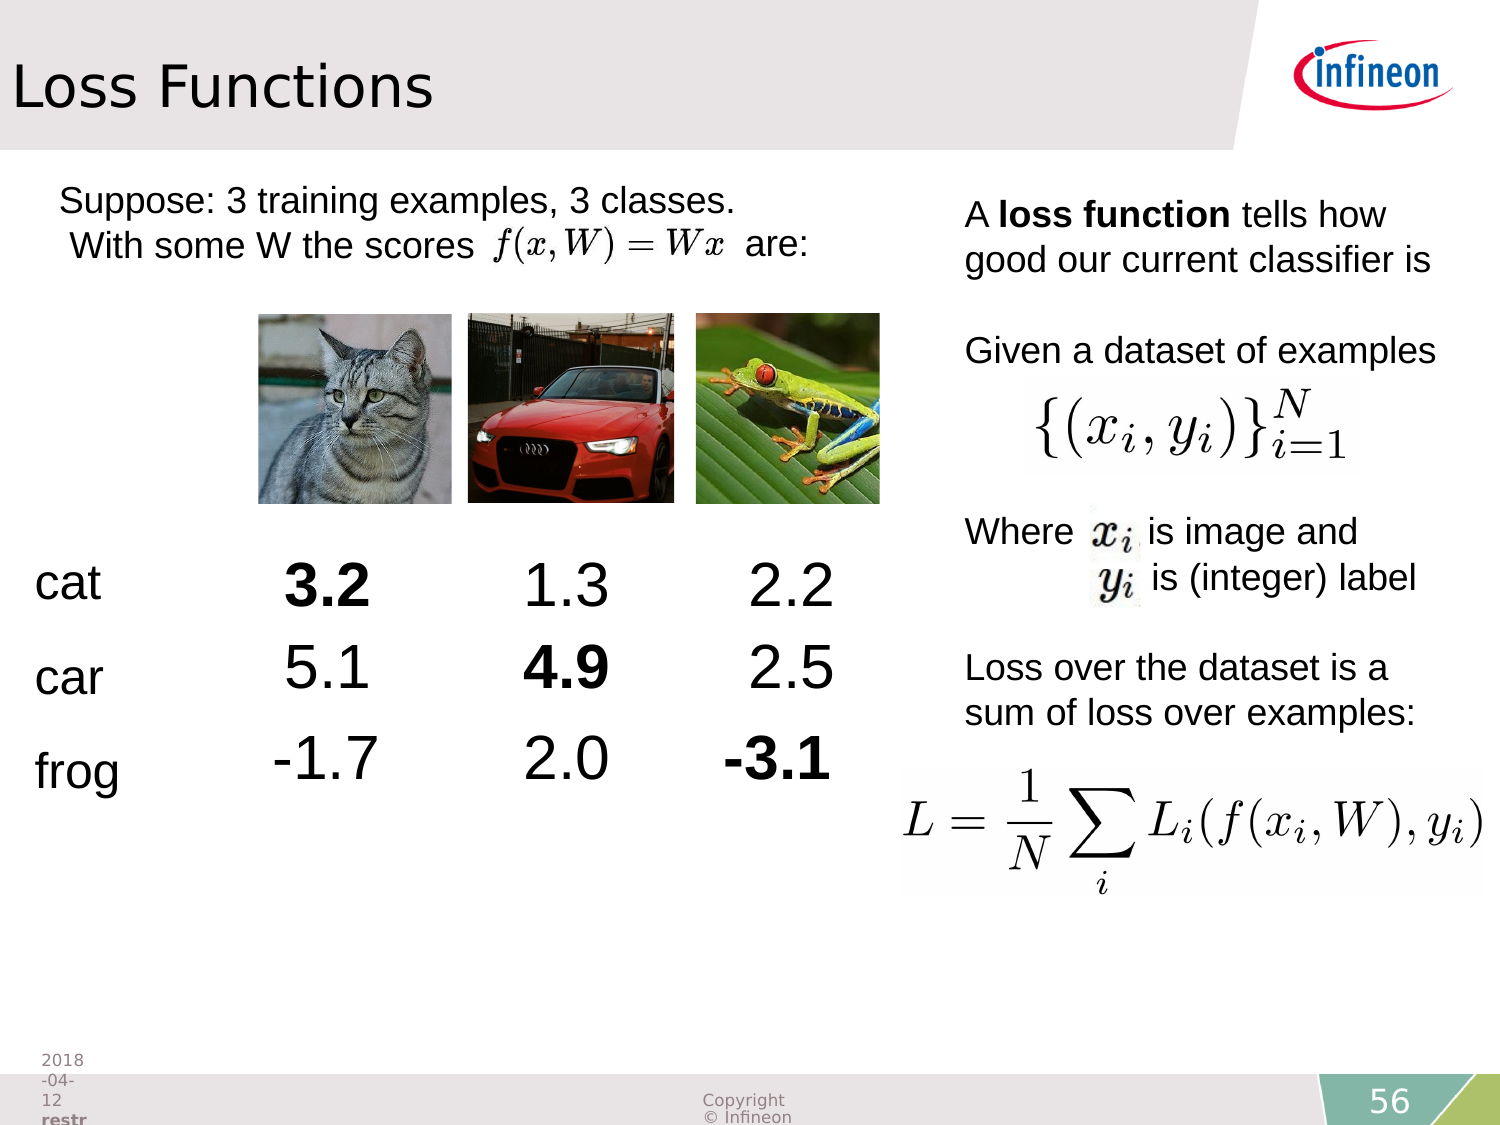

Loss Functions
# Suppose: 3 training examples, 3 classes.  With some W the scores
A loss function tells how  good our current classifier is
are:

Given a dataset of examples

Where
is image and
is (integer) label
cat  car  frog

| 3.2 | 1.3 | 2.2 |
| --- | --- | --- |
| 5.1 | 4.9 | 2.5 |
| -1.7 | 2.0 | -3.1 |
Loss over the dataset is a  sum of loss over examples:

Fei-Fei Li & Justin Johnson & Serena Yeung
2018-04-12   restricted
Copyright © Infineon Technologies AG 2018. All rights reserved.
56